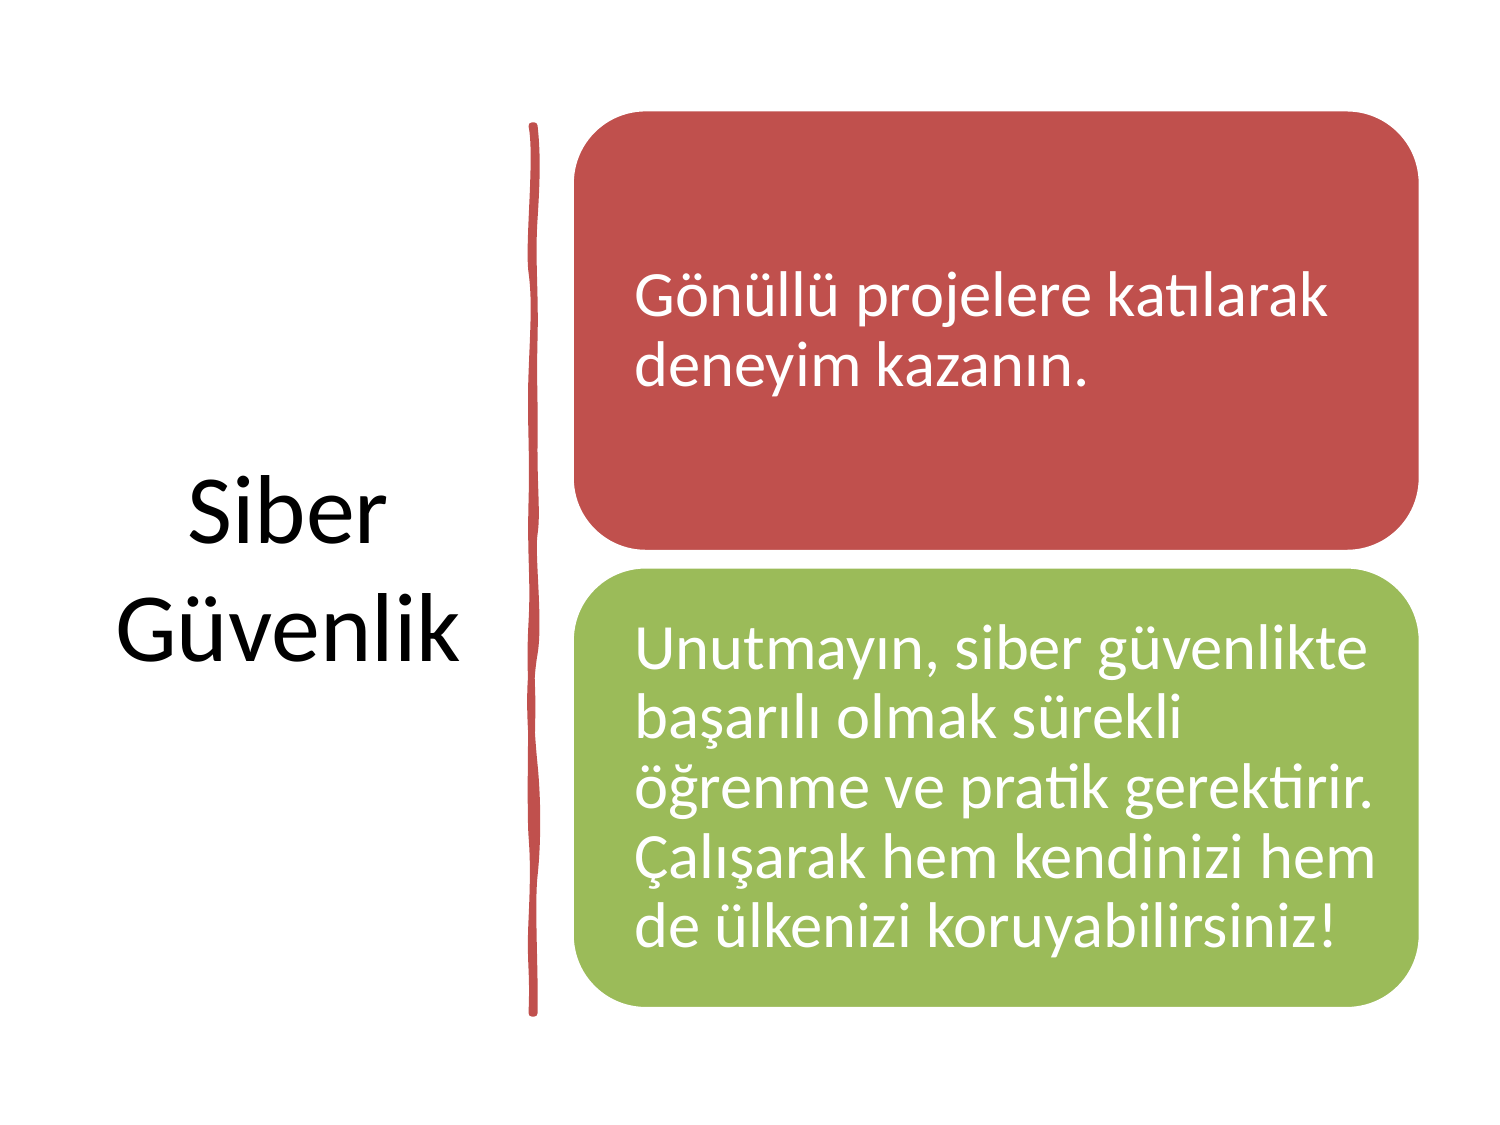

Gönüllü projelere katılarak deneyim kazanın.
Unutmayın, siber güvenlikte başarılı olmak sürekli öğrenme ve pratik gerektirir. Çalışarak hem kendinizi hem de ülkenizi koruyabilirsiniz!
# Siber Güvenlik